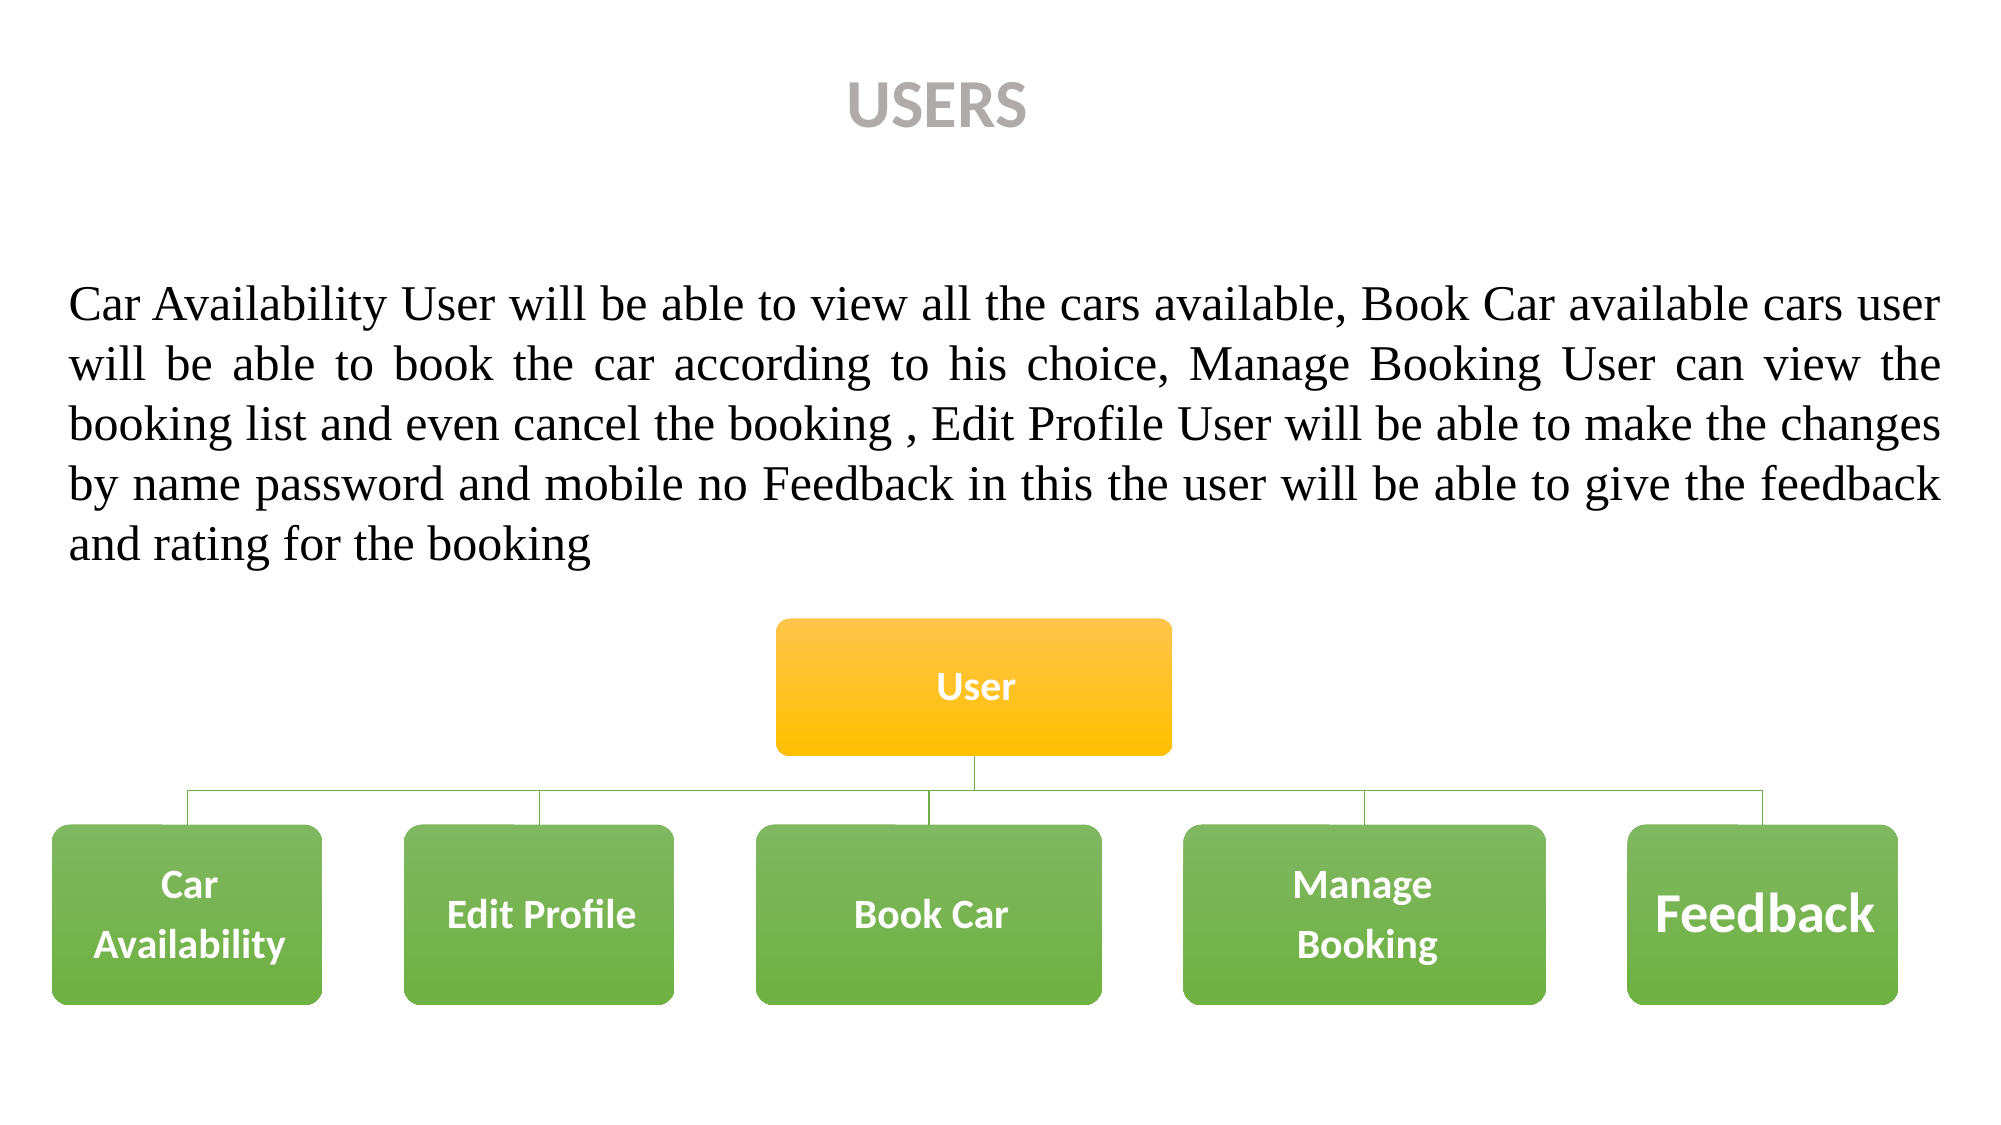

USERS
Car Availability User will be able to view all the cars available, Book Car available cars user will be able to book the car according to his choice, Manage Booking User can view the booking list and even cancel the booking , Edit Profile User will be able to make the changes by name password and mobile no Feedback in this the user will be able to give the feedback and rating for the booking
User
Car
Availability
Edit Profile
Book Car
Manage
Booking
Feedback